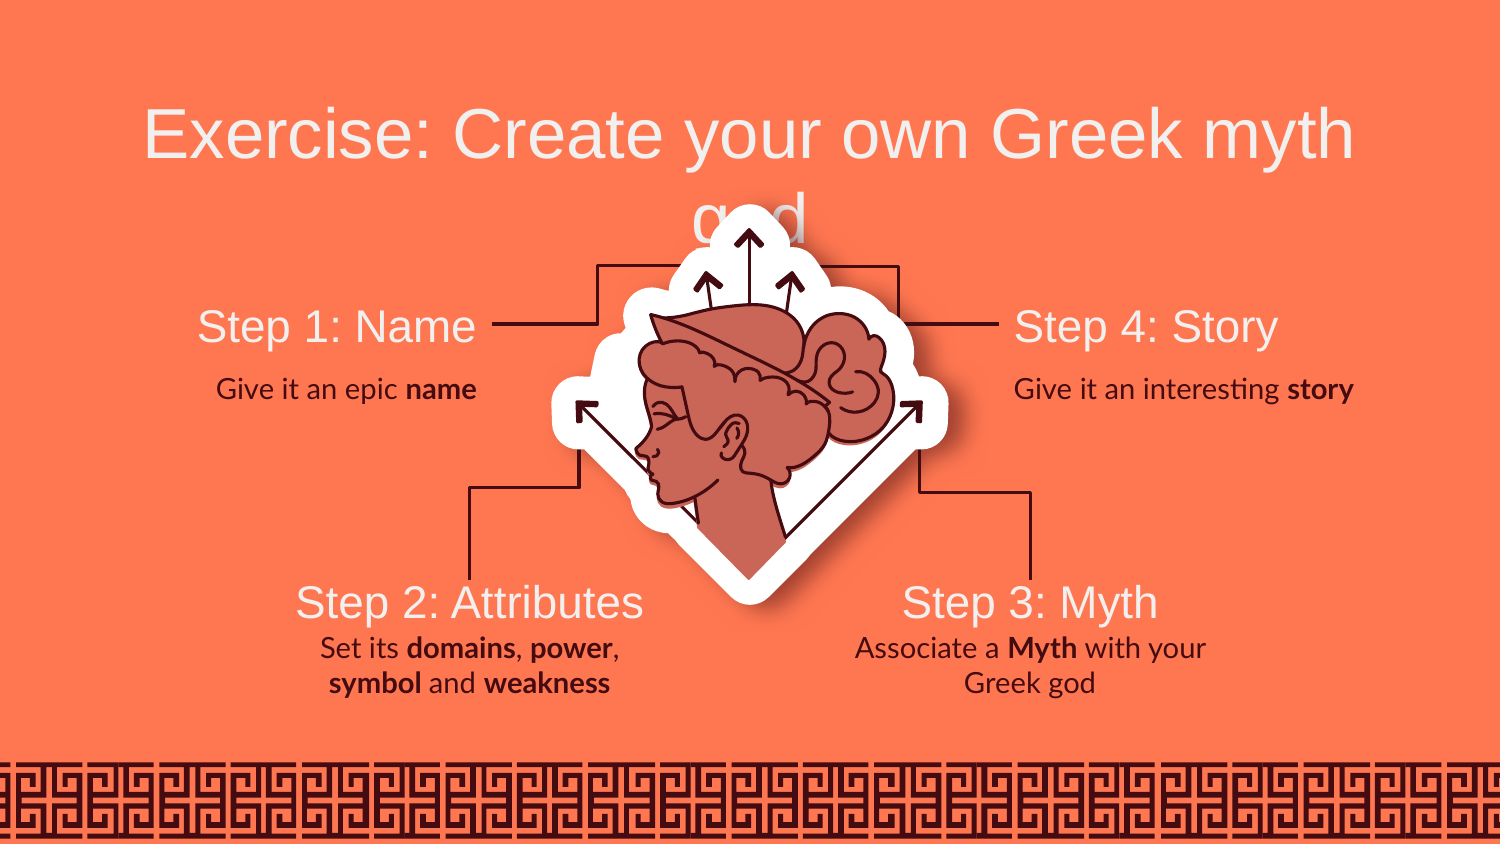

# Exercise: Create your own Greek myth god

Step 1: Name
Step 4: Story
Give it an epic name
Give it an interesting story
Step 2: Attributes
Step 3: Myth
Set its domains, power, symbol and weakness
Associate a Myth with your Greek god